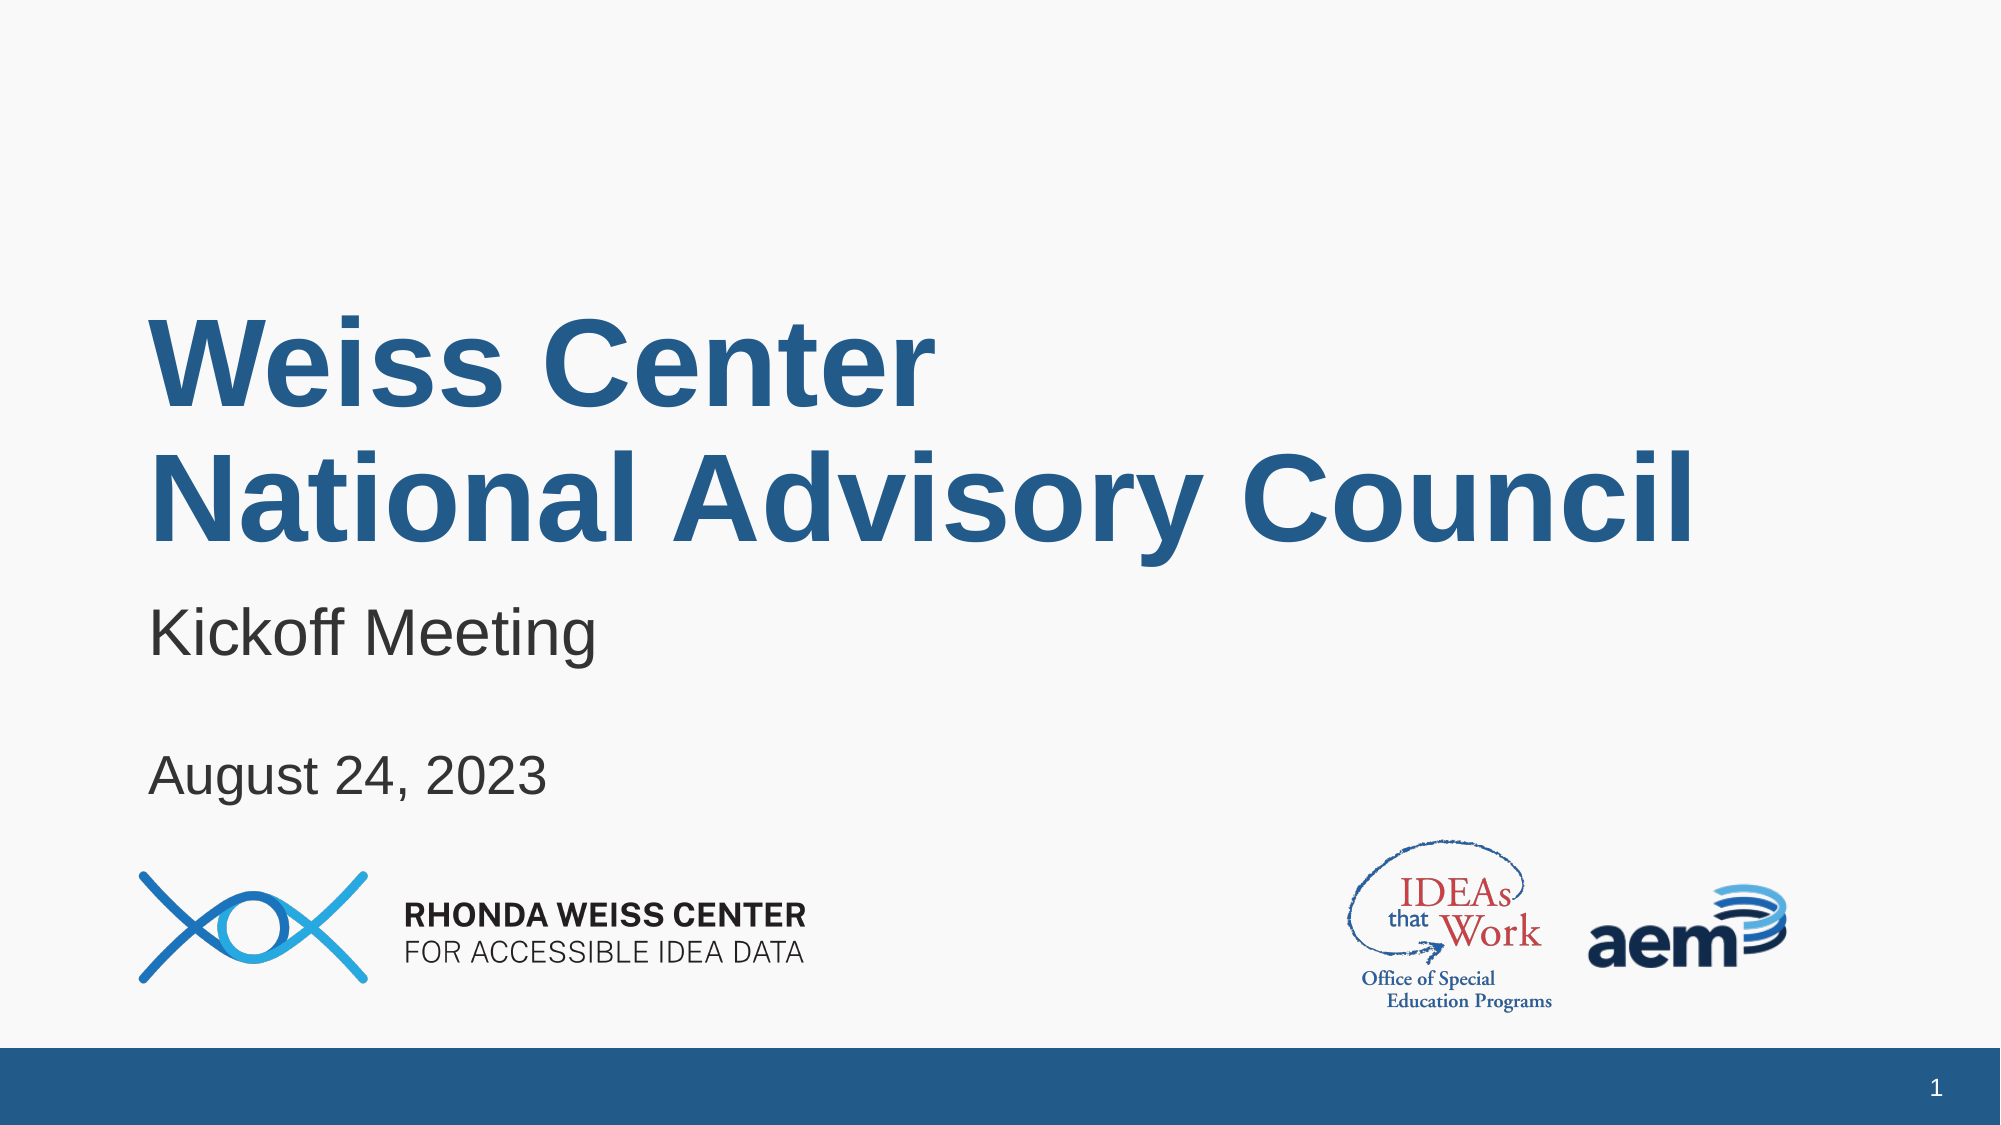

# Weiss Center National Advisory Council
Kickoff Meeting
August 24, 2023